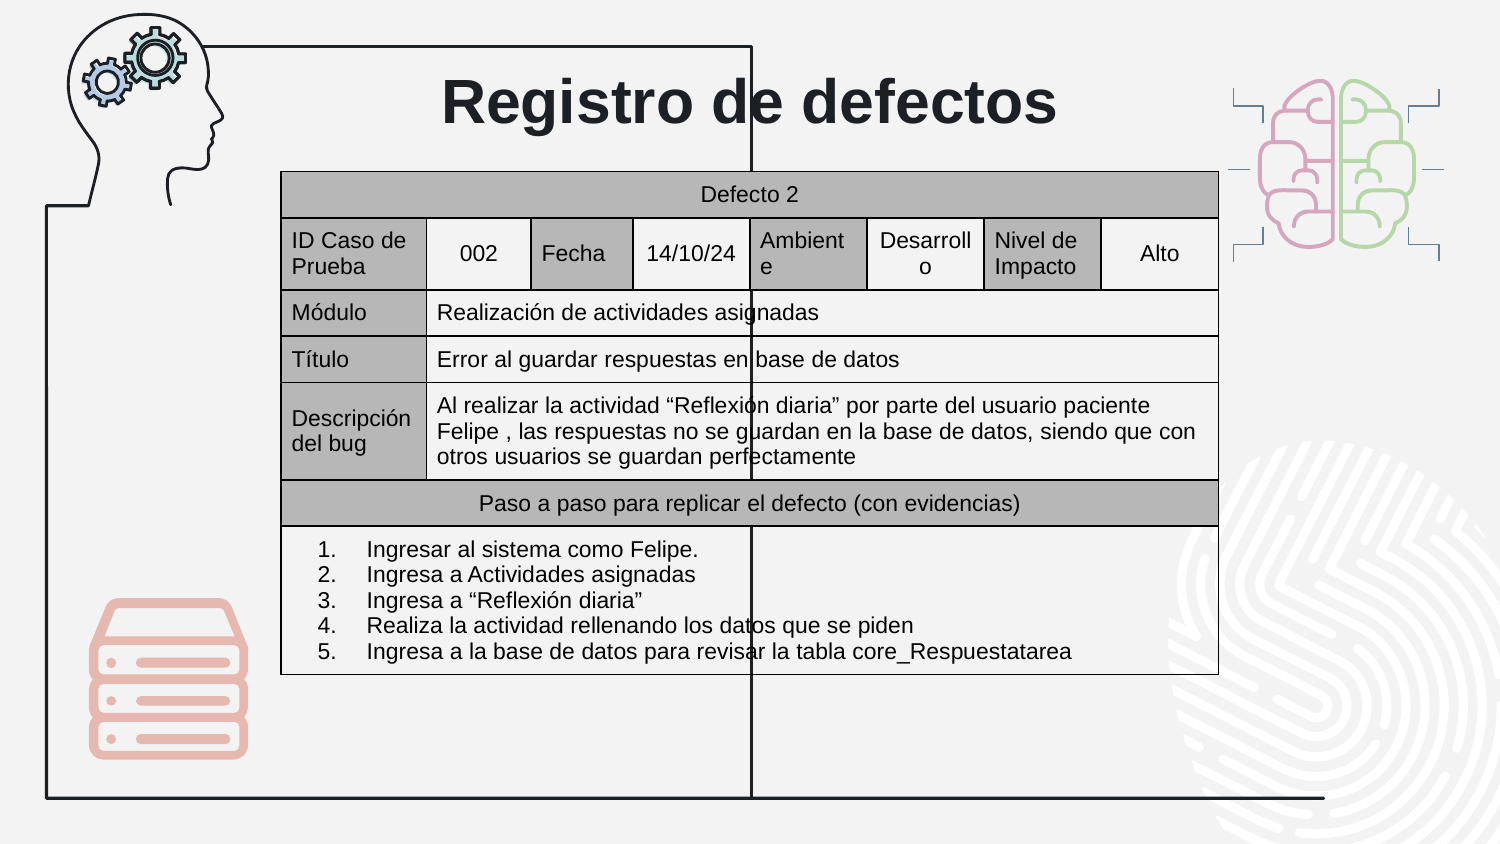

Registro de defectos

| Defecto 2 |  |  |  |  |  |  |  |
| --- | --- | --- | --- | --- | --- | --- | --- |
| ID Caso de Prueba | 002 | Fecha | 14/10/24 | Ambiente | Desarrollo | Nivel de Impacto | Alto |
| Módulo | Realización de actividades asignadas |  |  |  |  |  |  |
| Título | Error al guardar respuestas en base de datos |  |  |  |  |  |  |
| Descripción del bug | Al realizar la actividad “Reflexión diaria” por parte del usuario paciente Felipe , las respuestas no se guardan en la base de datos, siendo que con otros usuarios se guardan perfectamente |  |  |  |  |  |  |
| Paso a paso para replicar el defecto (con evidencias) |  |  |  |  |  |  |  |
| Ingresar al sistema como Felipe. Ingresa a Actividades asignadas Ingresa a “Reflexión diaria” Realiza la actividad rellenando los datos que se piden Ingresa a la base de datos para revisar la tabla core\_Respuestatarea |  |  |  |  |  |  |  |